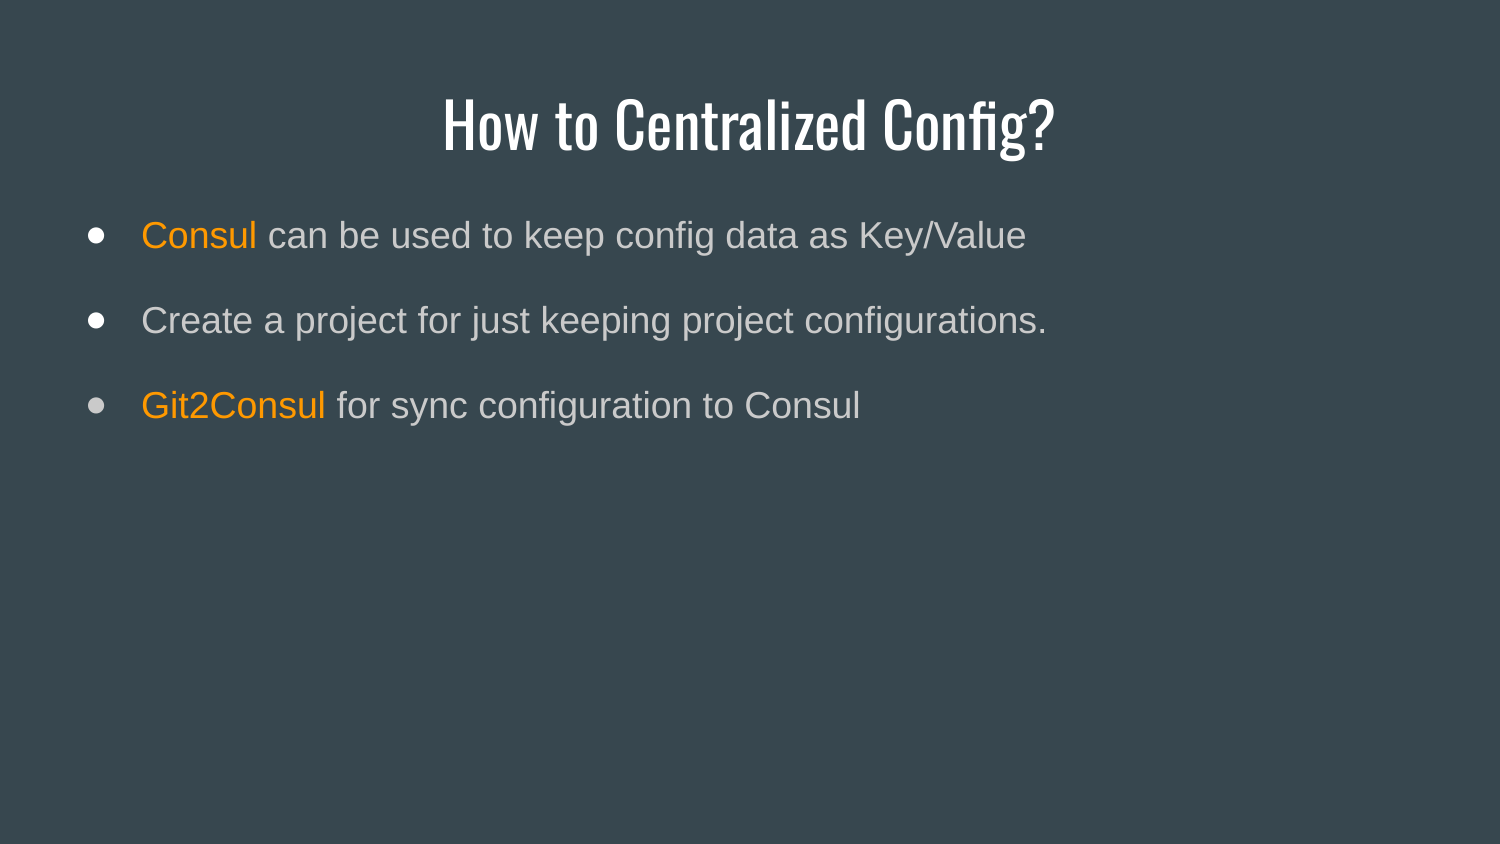

# How to Centralized Config?
Consul can be used to keep config data as Key/Value
Create a project for just keeping project configurations.
Git2Consul for sync configuration to Consul